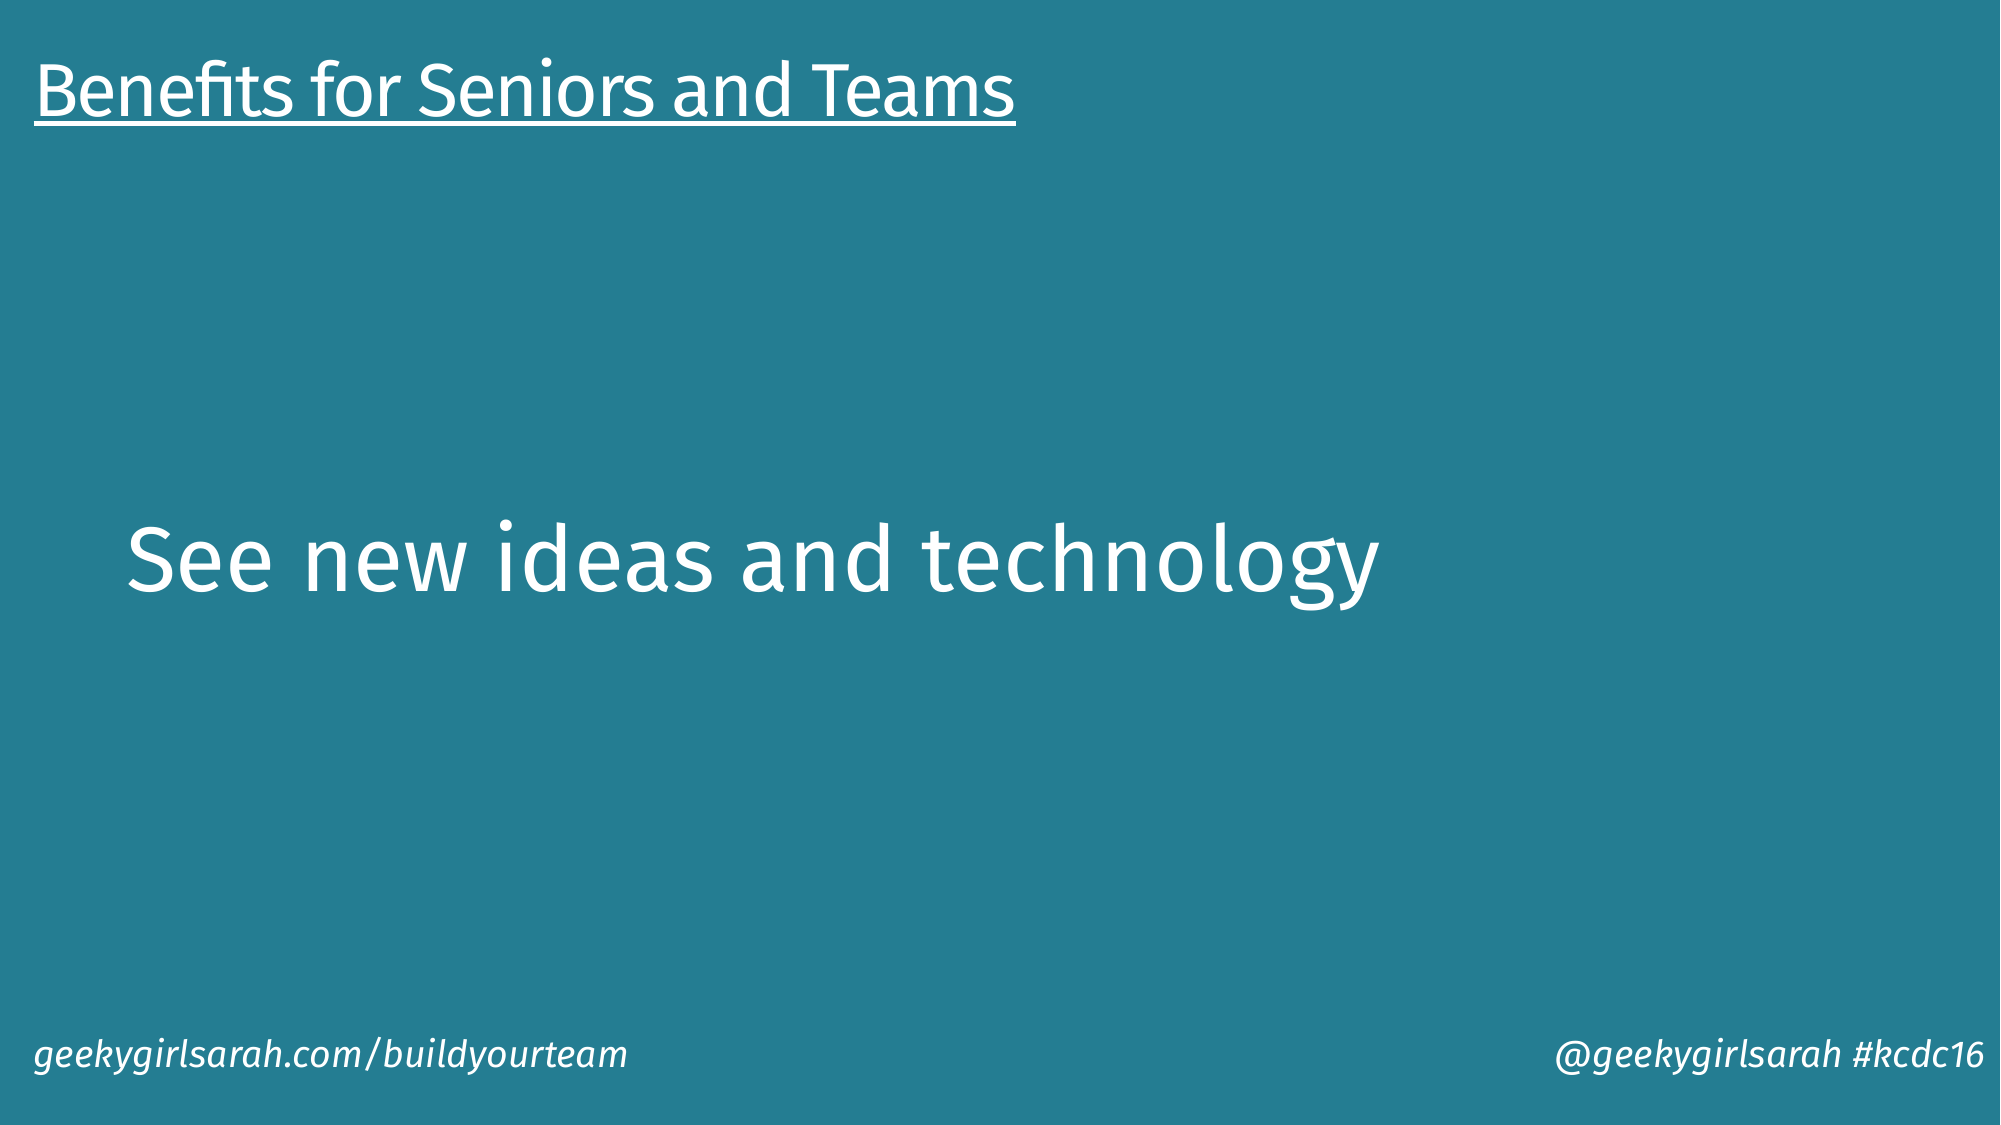

# Benefits for Seniors and Teams
See new ideas and technology